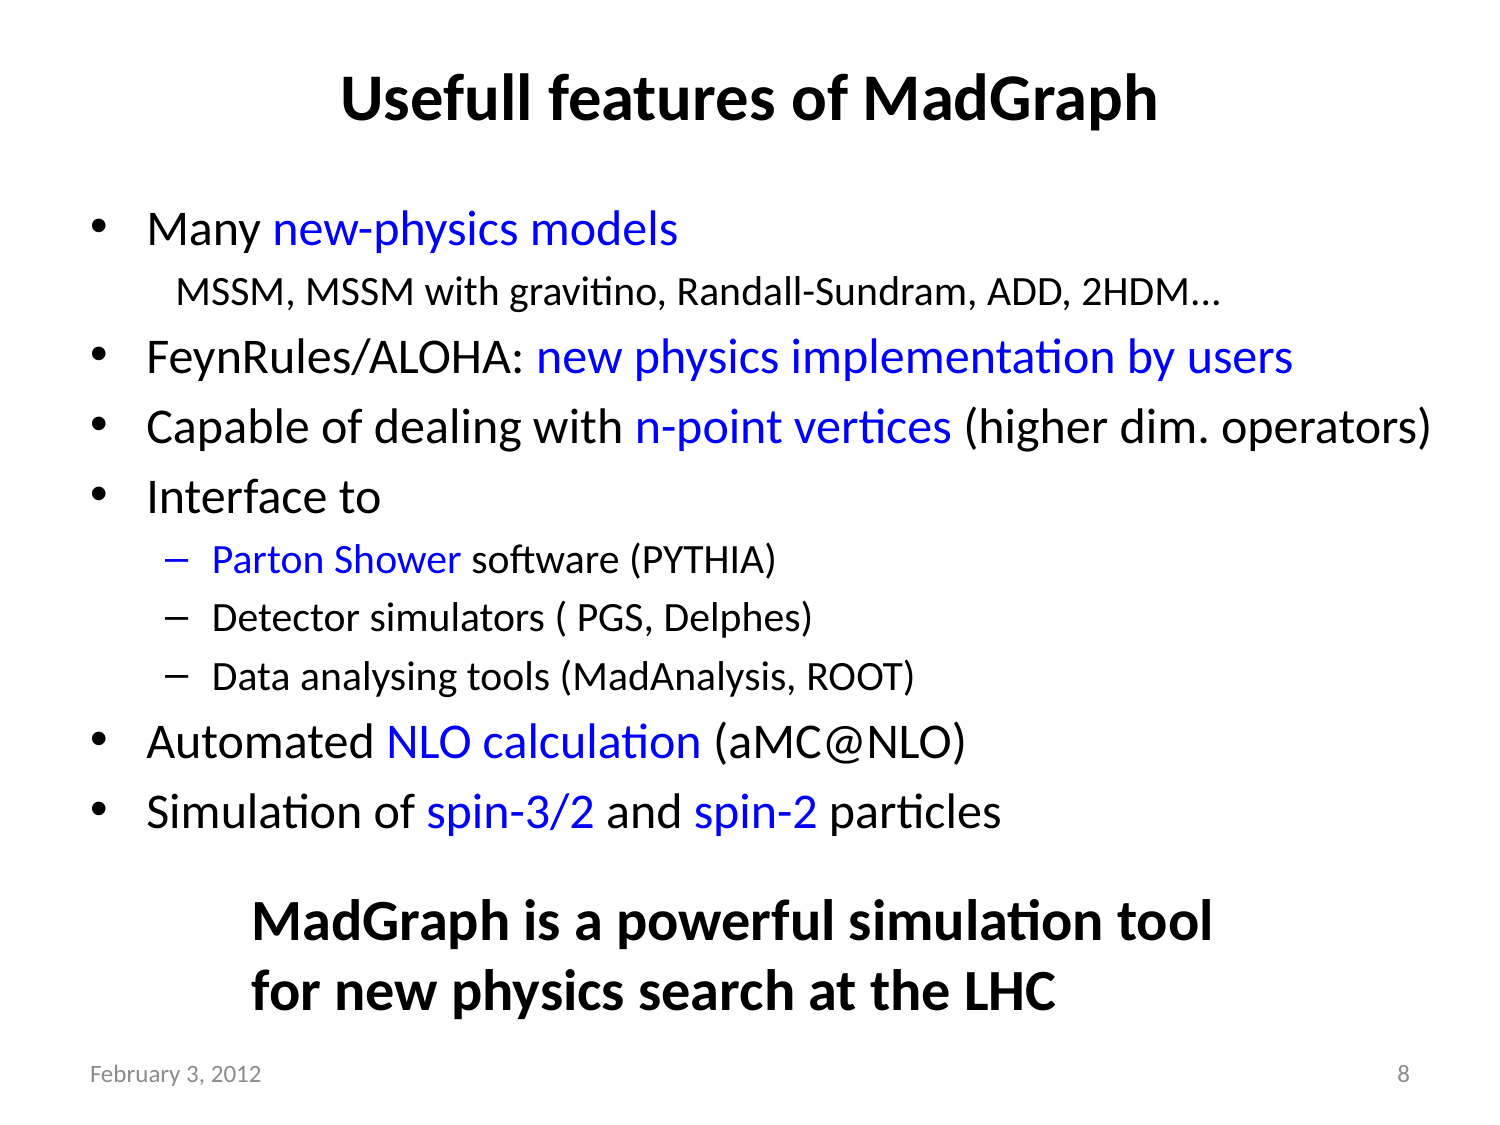

# Usefull features of MadGraph
Many new-physics models
         MSSM, MSSM with gravitino, Randall-Sundram, ADD, 2HDM...
FeynRules/ALOHA: new physics implementation by users
Capable of dealing with n-point vertices (higher dim. operators)
Interface to
Parton Shower software (PYTHIA)
Detector simulators ( PGS, Delphes)
Data analysing tools (MadAnalysis, ROOT)
Automated NLO calculation (aMC@NLO)
Simulation of spin-3/2 and spin-2 particles

MadGraph is a powerful simulation tool
for new physics search at the LHC
February 3, 2012
8